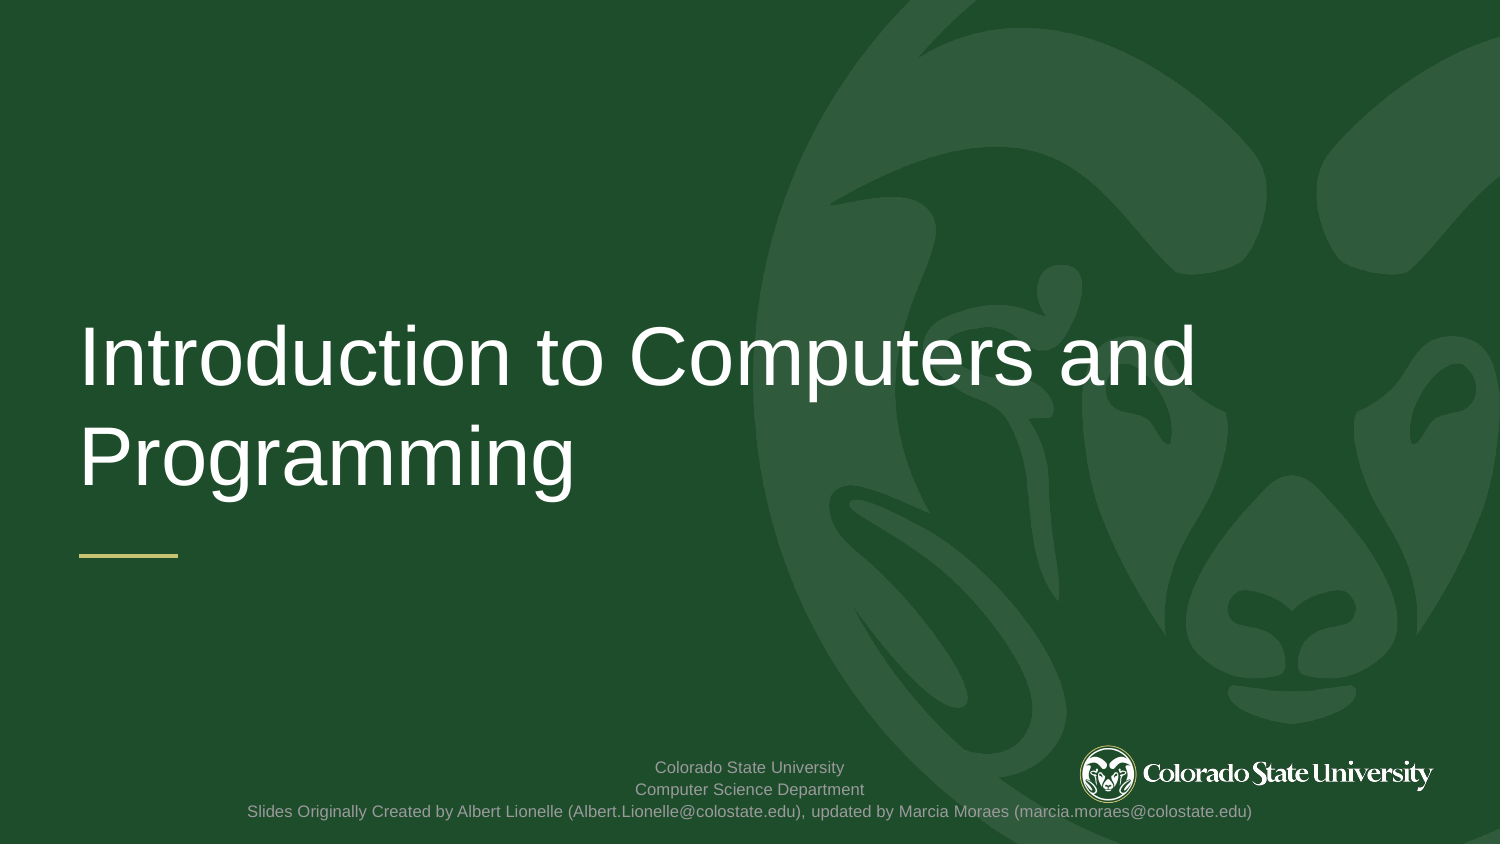

Introduction to Computers and Programming

 Colorado State University
Computer Science Department
Slides Originally Created by Albert Lionelle (Albert.Lionelle@colostate.edu), updated by Marcia Moraes (marcia.moraes@colostate.edu)